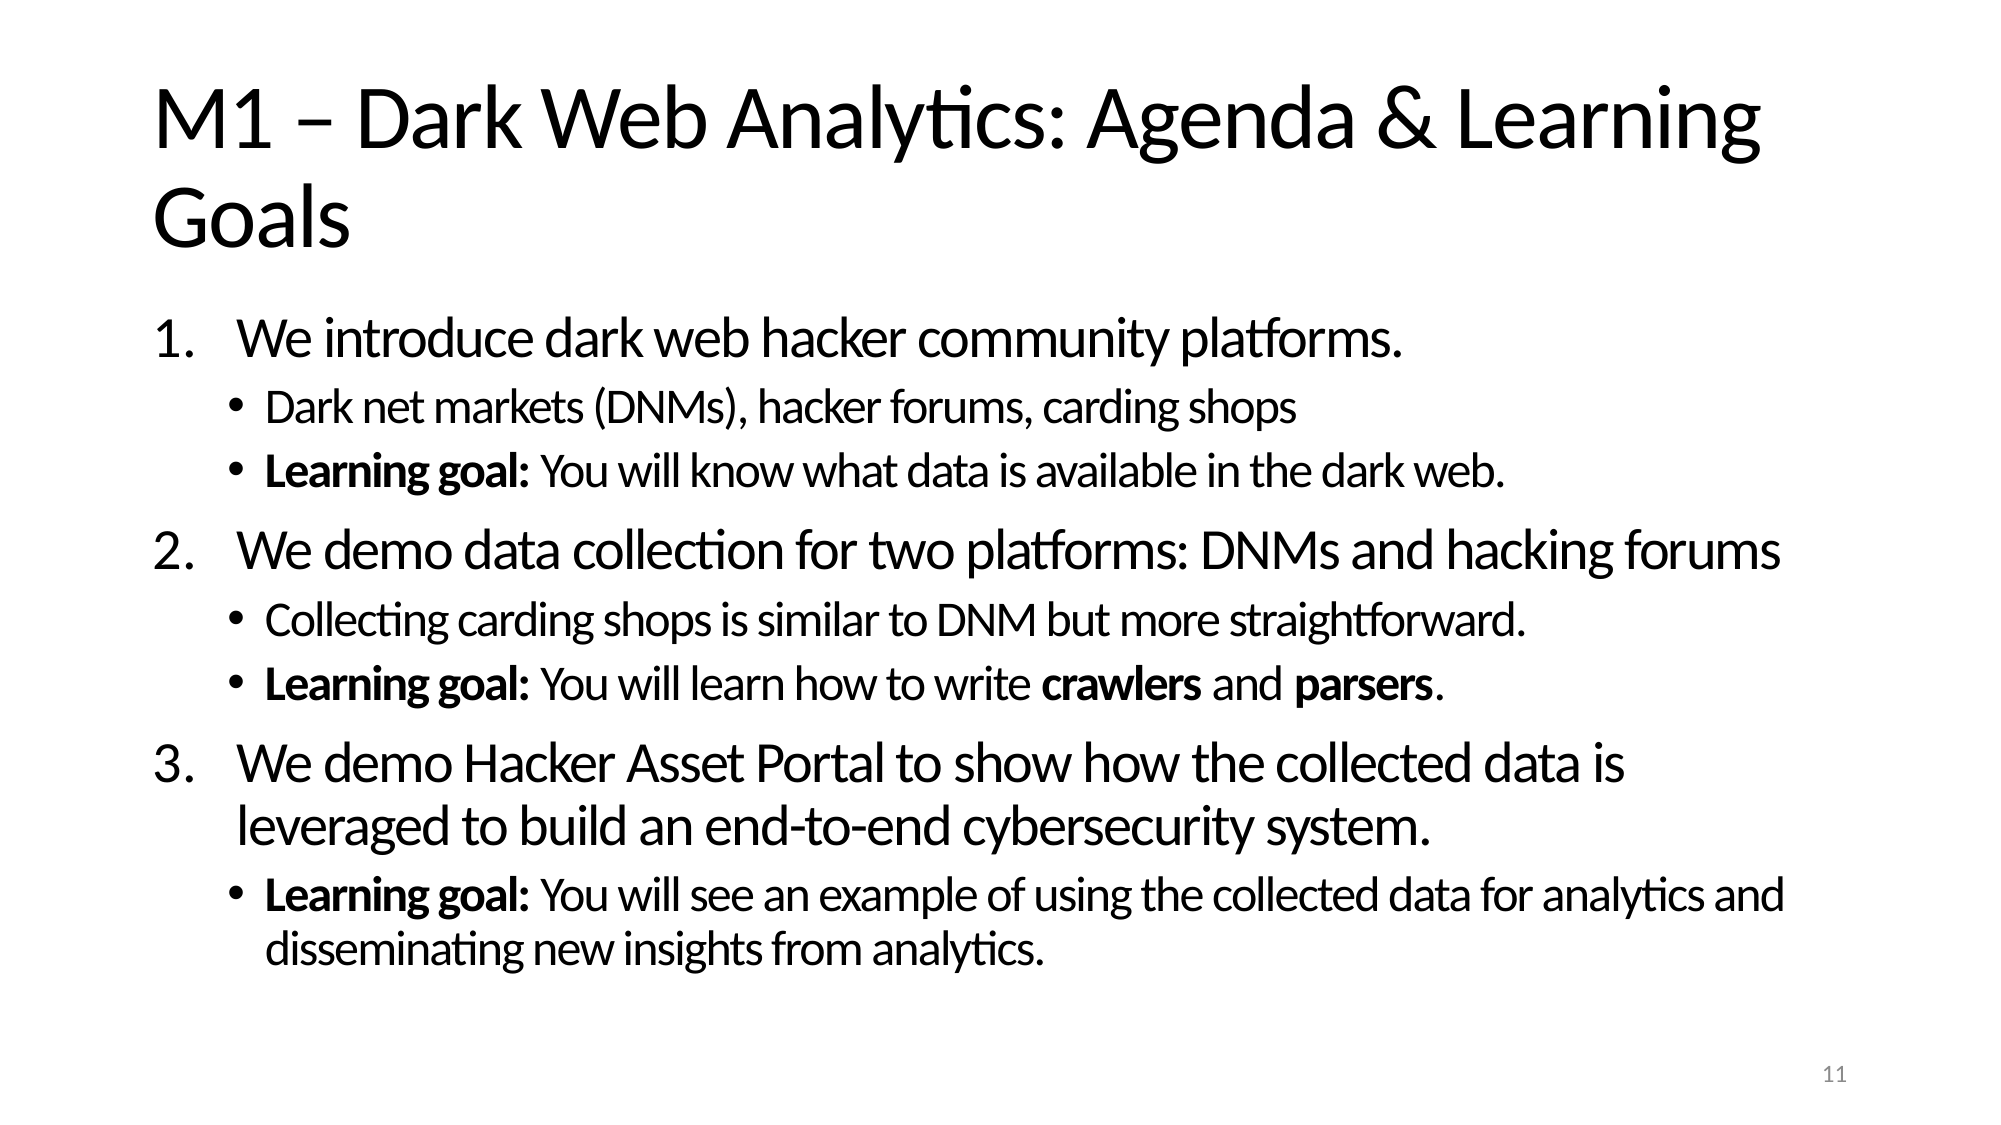

# M1 – Dark Web Analytics: Agenda & Learning Goals
We introduce dark web hacker community platforms.
Dark net markets (DNMs), hacker forums, carding shops
Learning goal: You will know what data is available in the dark web.
We demo data collection for two platforms: DNMs and hacking forums
Collecting carding shops is similar to DNM but more straightforward.
Learning goal: You will learn how to write crawlers and parsers.
We demo Hacker Asset Portal to show how the collected data is leveraged to build an end-to-end cybersecurity system.
Learning goal: You will see an example of using the collected data for analytics and disseminating new insights from analytics.

11